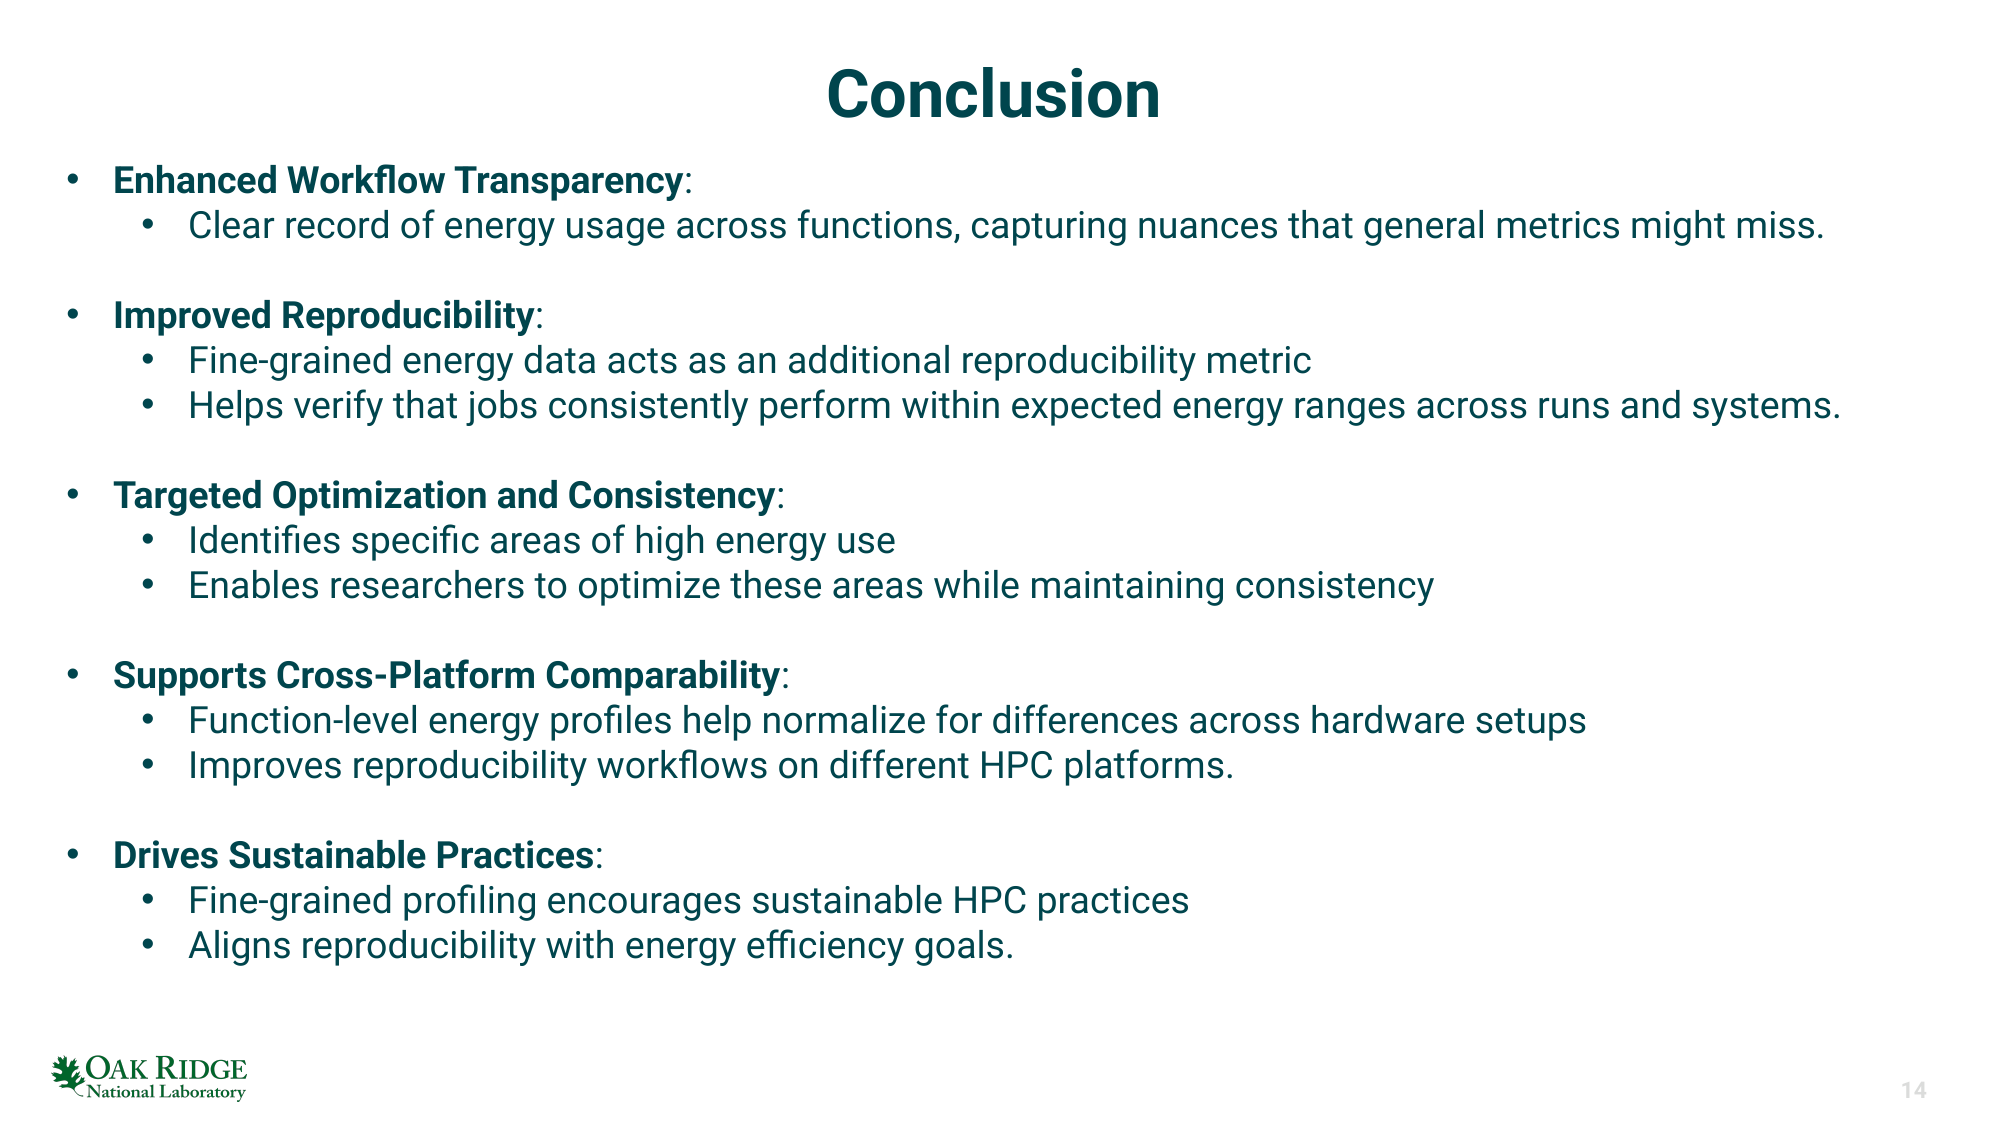

# Conclusion
Enhanced Workflow Transparency:
Clear record of energy usage across functions, capturing nuances that general metrics might miss.

Improved Reproducibility:
Fine-grained energy data acts as an additional reproducibility metric
Helps verify that jobs consistently perform within expected energy ranges across runs and systems.

Targeted Optimization and Consistency:
Identifies specific areas of high energy use
Enables researchers to optimize these areas while maintaining consistency

Supports Cross-Platform Comparability:
Function-level energy profiles help normalize for differences across hardware setups
Improves reproducibility workflows on different HPC platforms.

Drives Sustainable Practices:
Fine-grained profiling encourages sustainable HPC practices
Aligns reproducibility with energy efficiency goals.